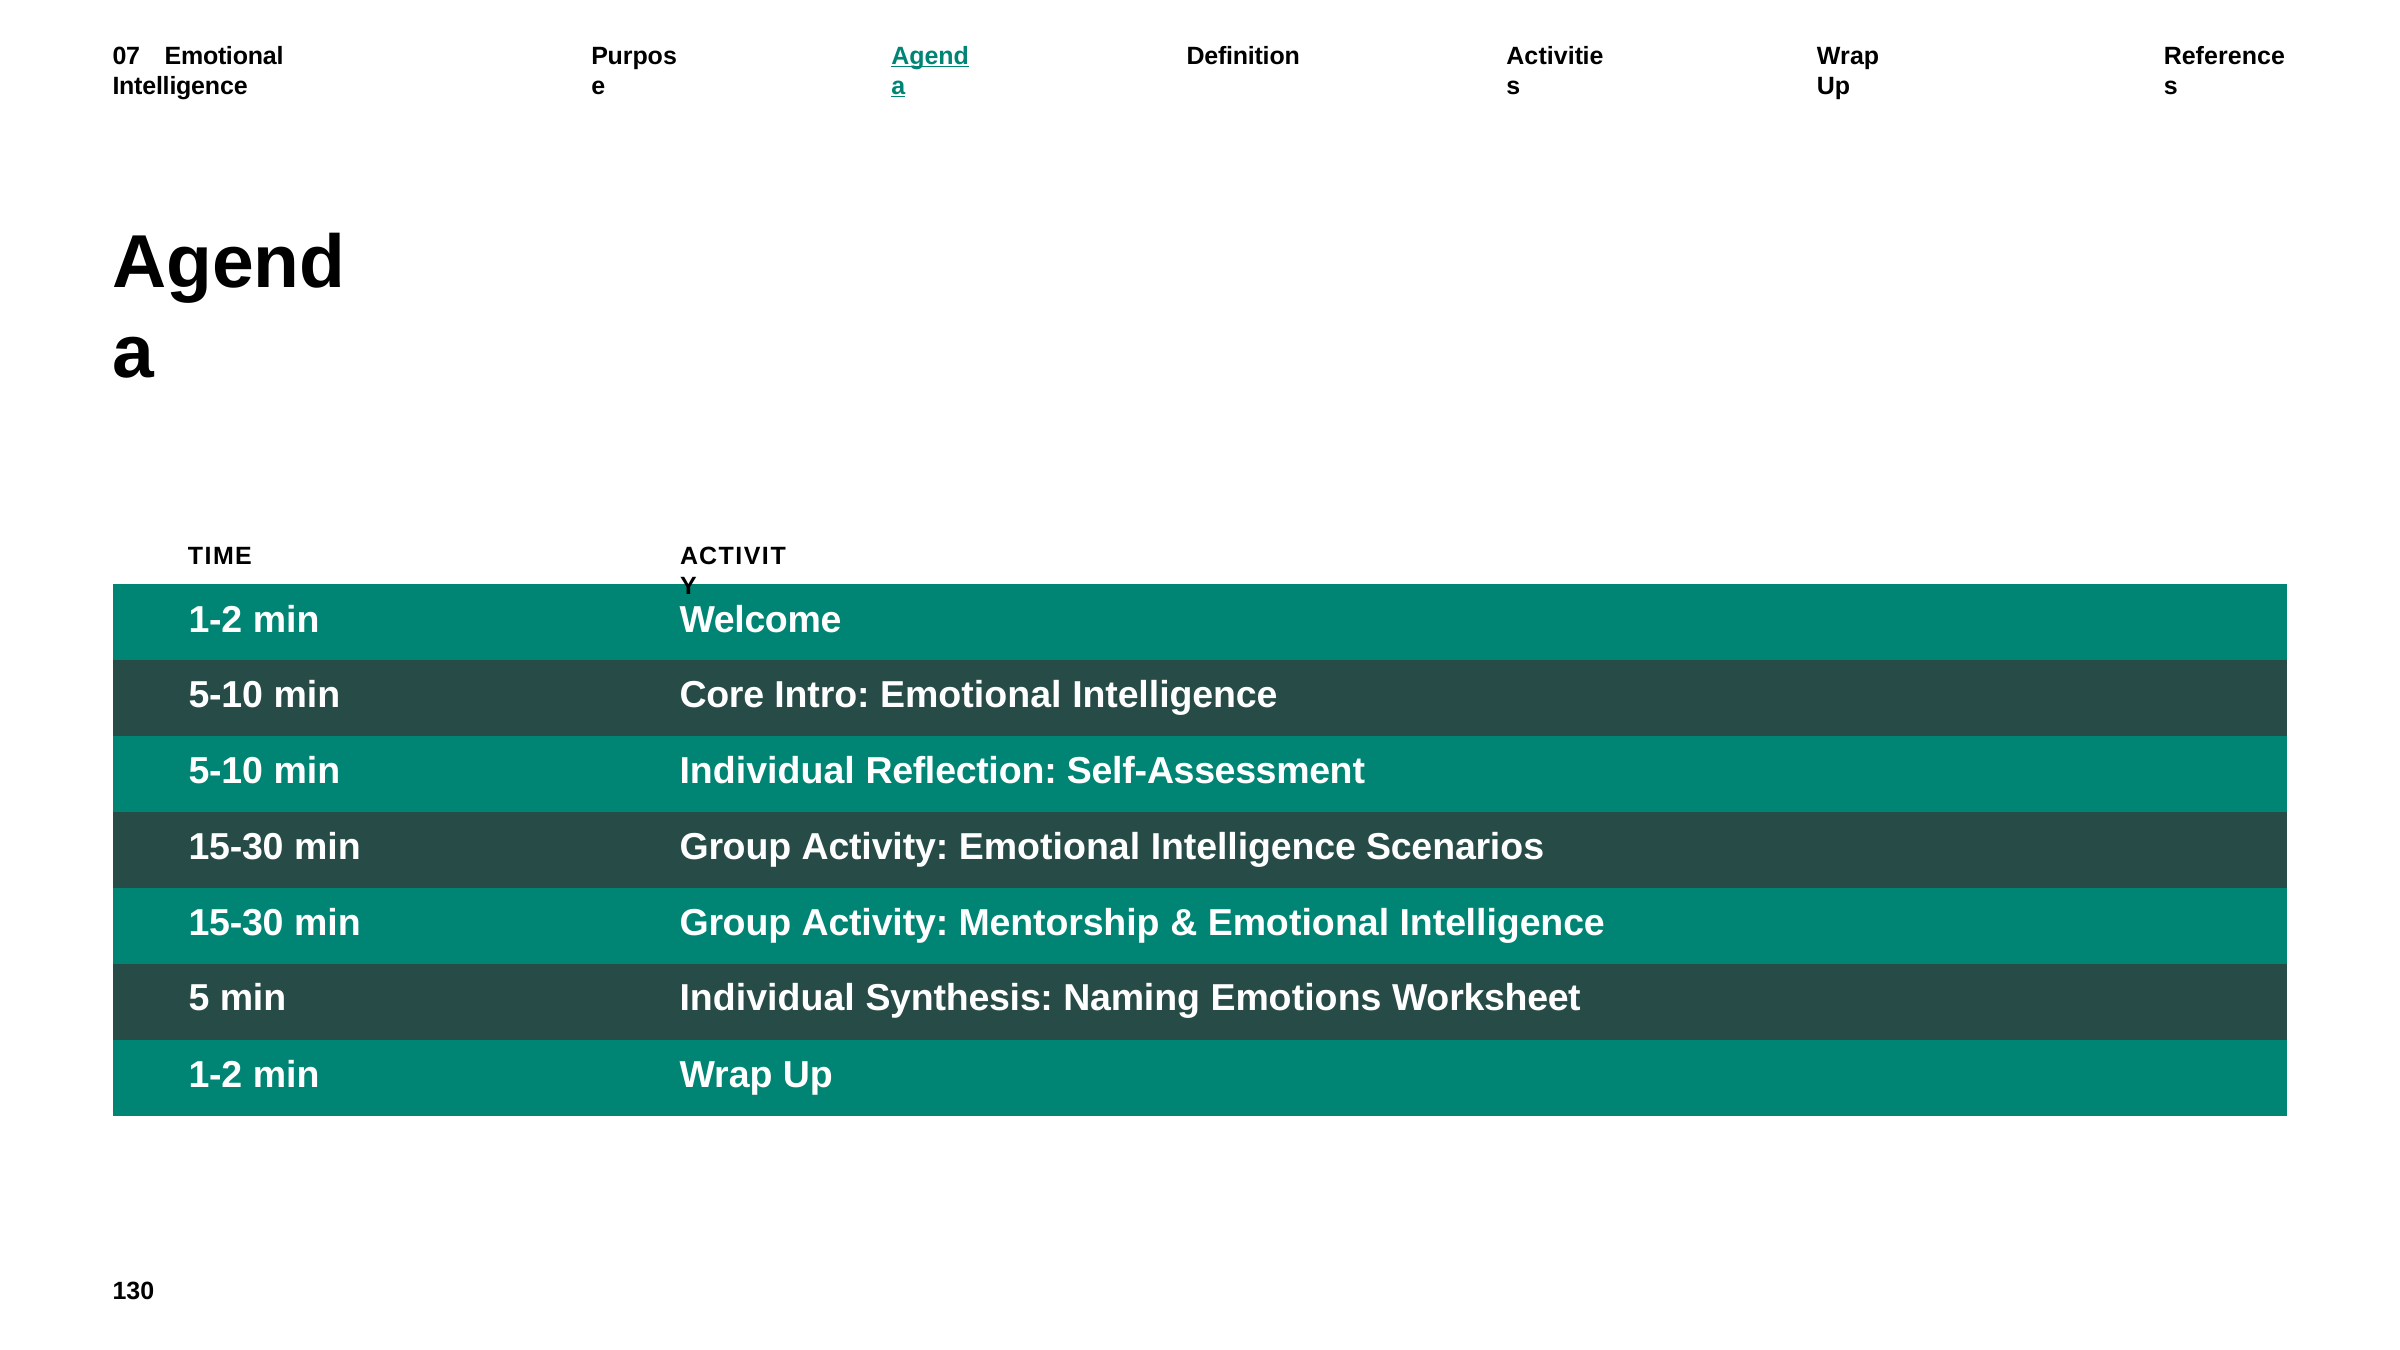

07	Emotional	Intelligence
Purpose
Agenda
Definition
Activities
Wrap	Up
References
Agenda
TIME
ACTIVITY
| 1-2 min | Welcome |
| --- | --- |
| 5-10 min | Core Intro: Emotional Intelligence |
| 5-10 min | Individual Reflection: Self-Assessment |
| 15-30 min | Group Activity: Emotional Intelligence Scenarios |
| 15-30 min | Group Activity: Mentorship & Emotional Intelligence |
| 5 min | Individual Synthesis: Naming Emotions Worksheet |
| 1-2 min | Wrap Up |
130